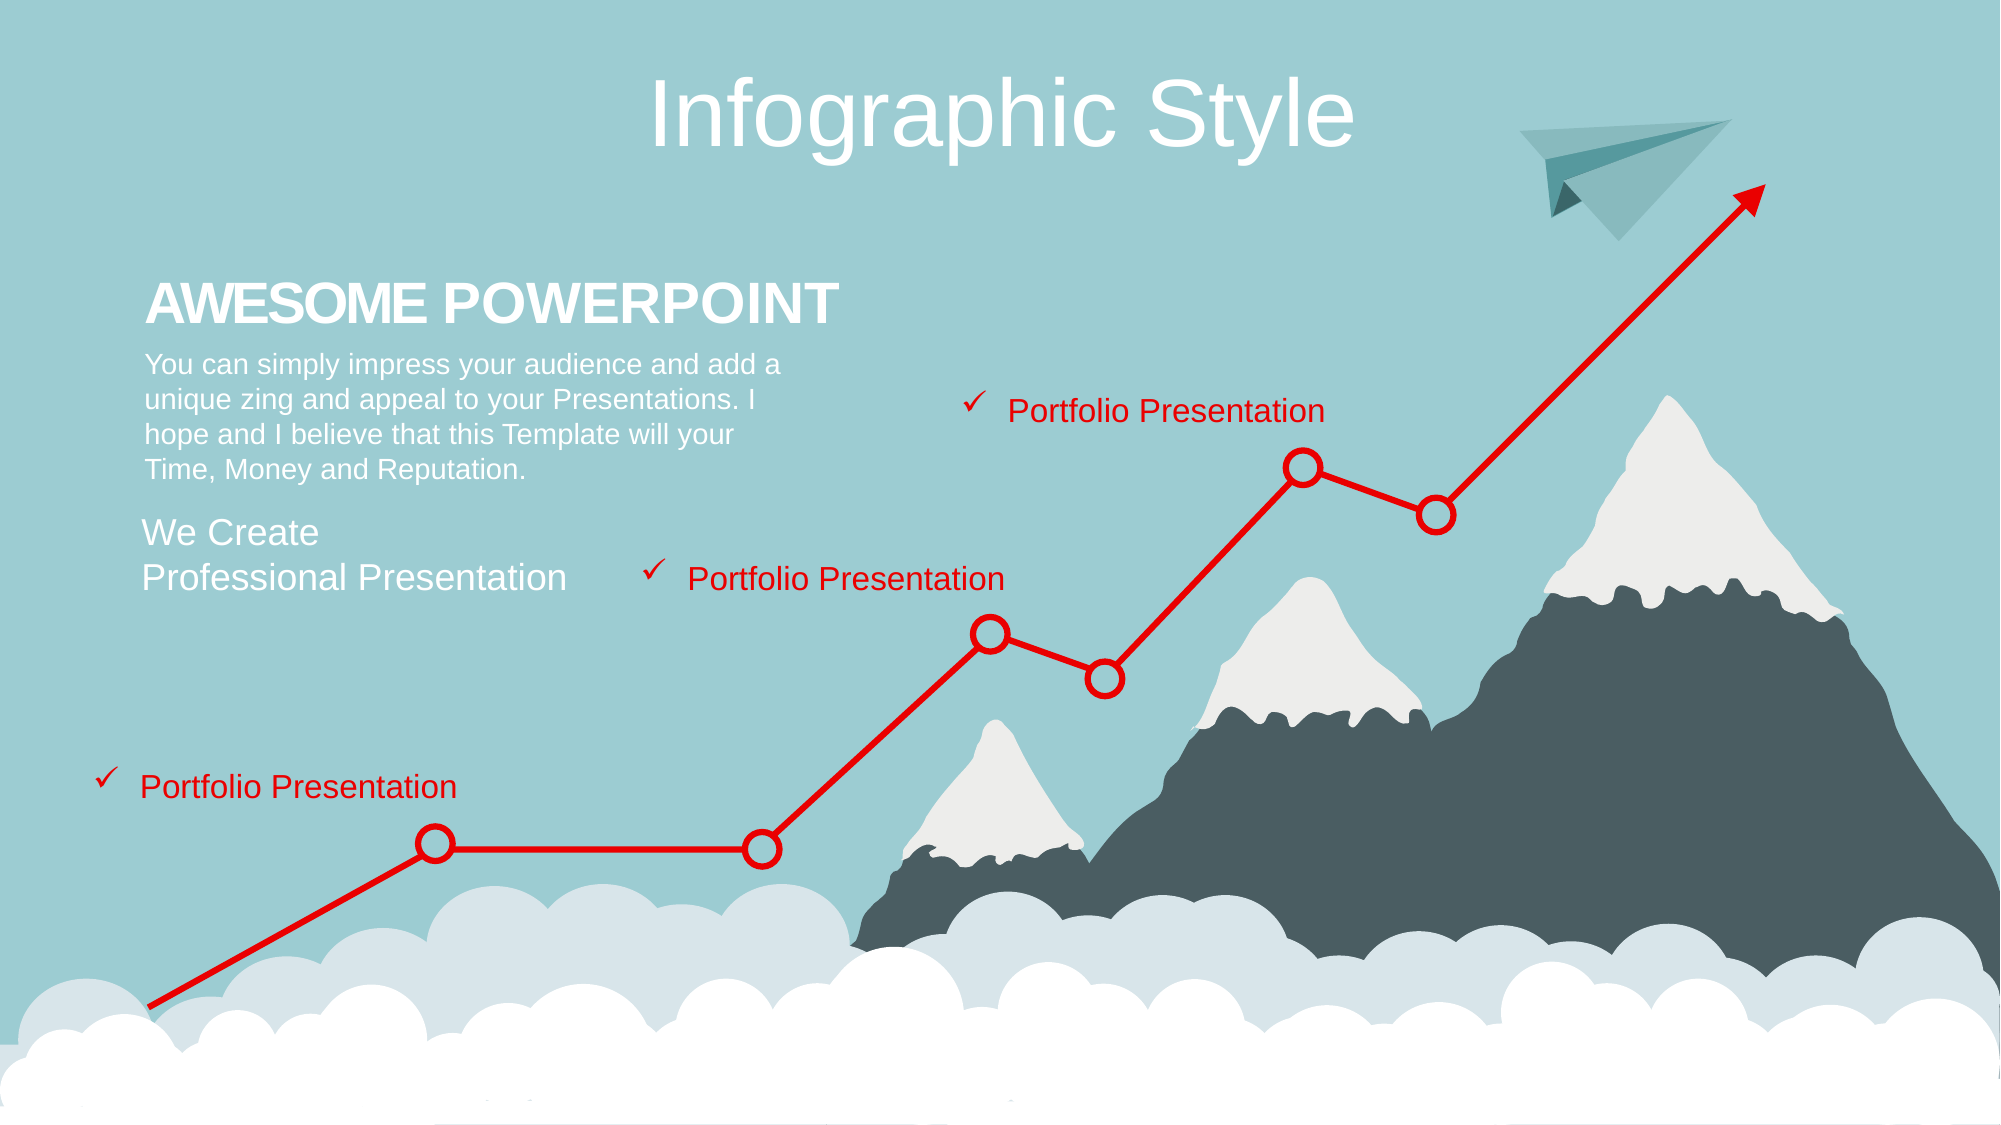

Infographic Style

AWESOME POWERPOINT
You can simply impress your audience and add a unique zing and appeal to your Presentations. I hope and I believe that this Template will your Time, Money and Reputation.
Portfolio Presentation

We Create
Professional Presentation
Portfolio Presentation

Portfolio Presentation